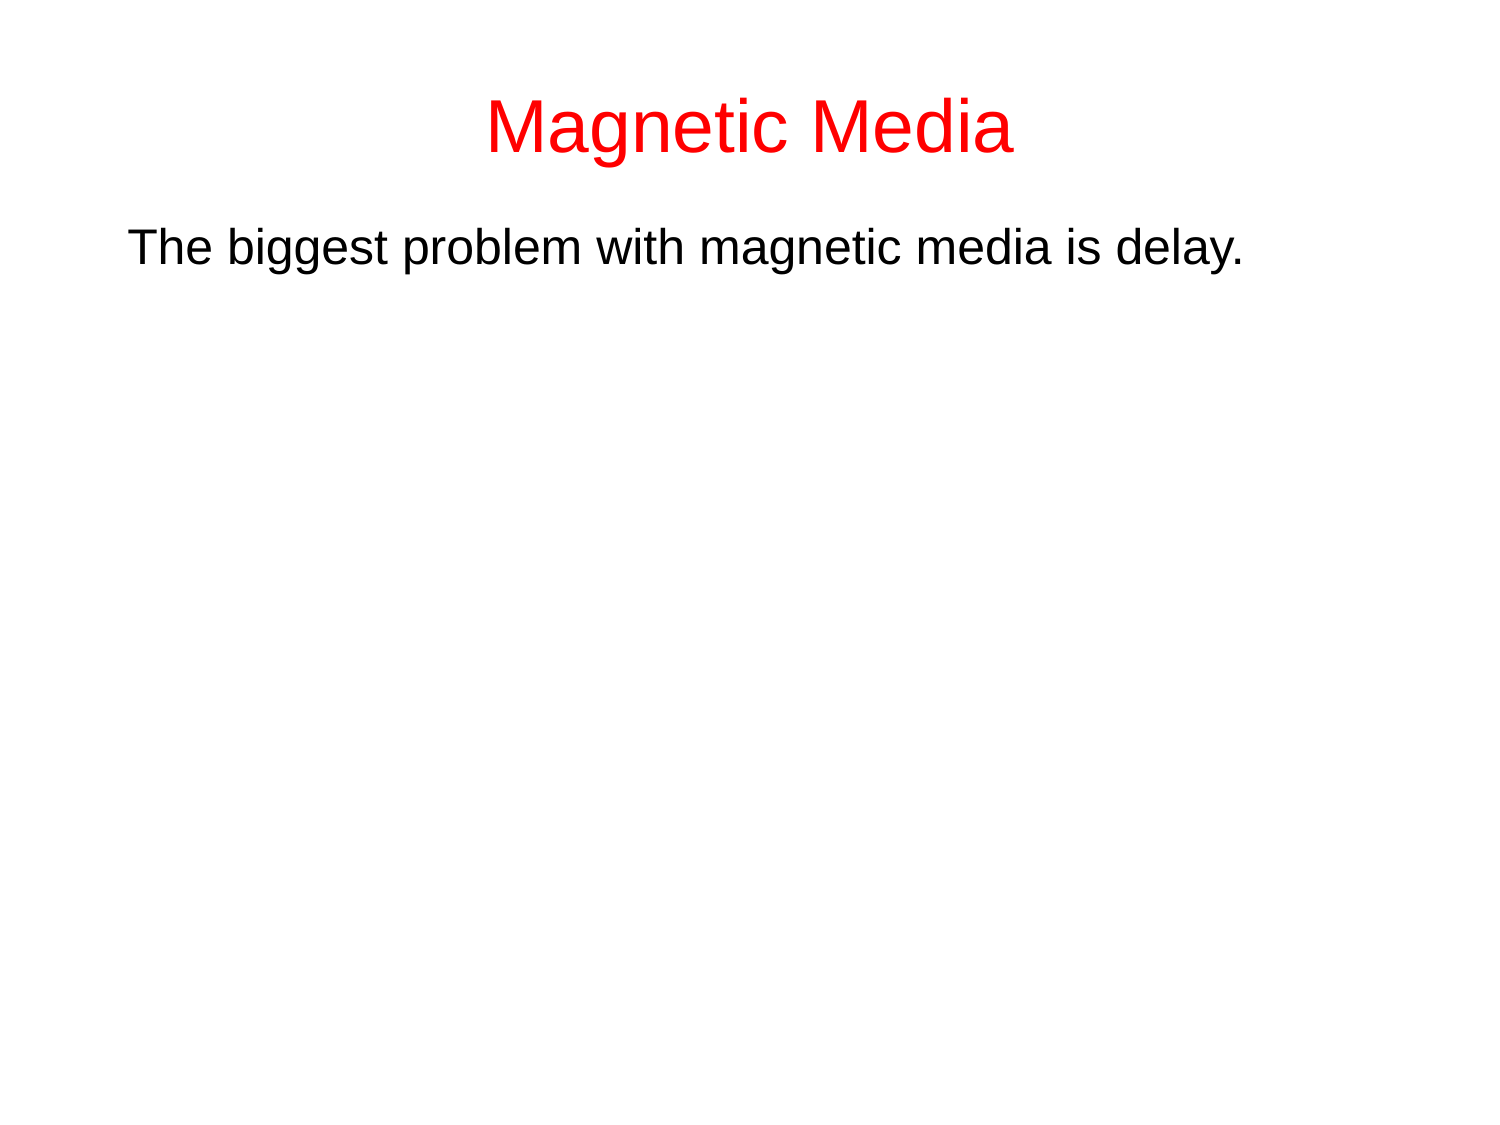

# Magnetic Media
The biggest problem with magnetic media is delay.